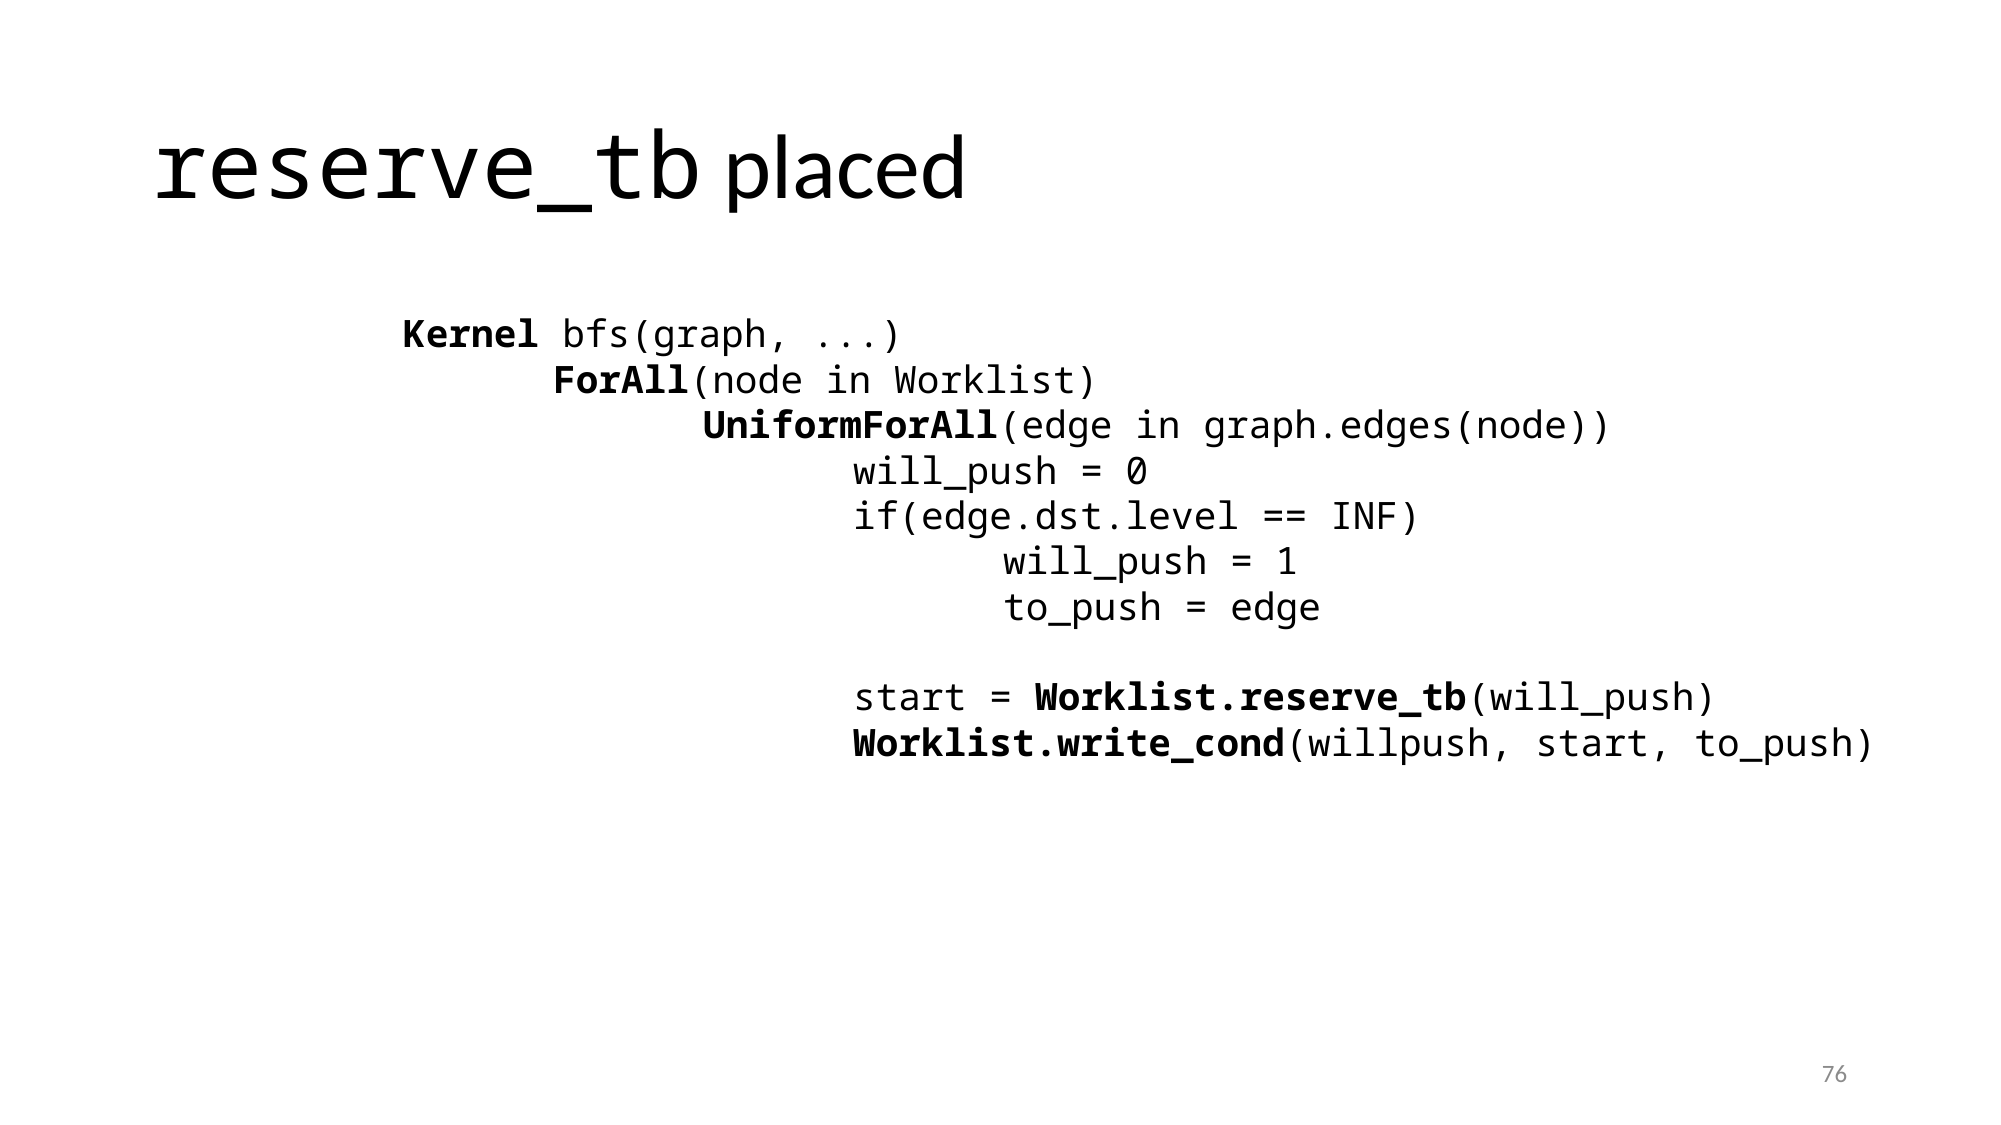

reserve_tb placed
Kernel bfs(graph, ...)
	ForAll(node in Worklist)
		UniformForAll(edge in graph.edges(node))
			will_push = 0
			if(edge.dst.level == INF)
				will_push = 1
				to_push = edge

			start = Worklist.reserve_tb(will_push)
			Worklist.write_cond(willpush, start, to_push)
76